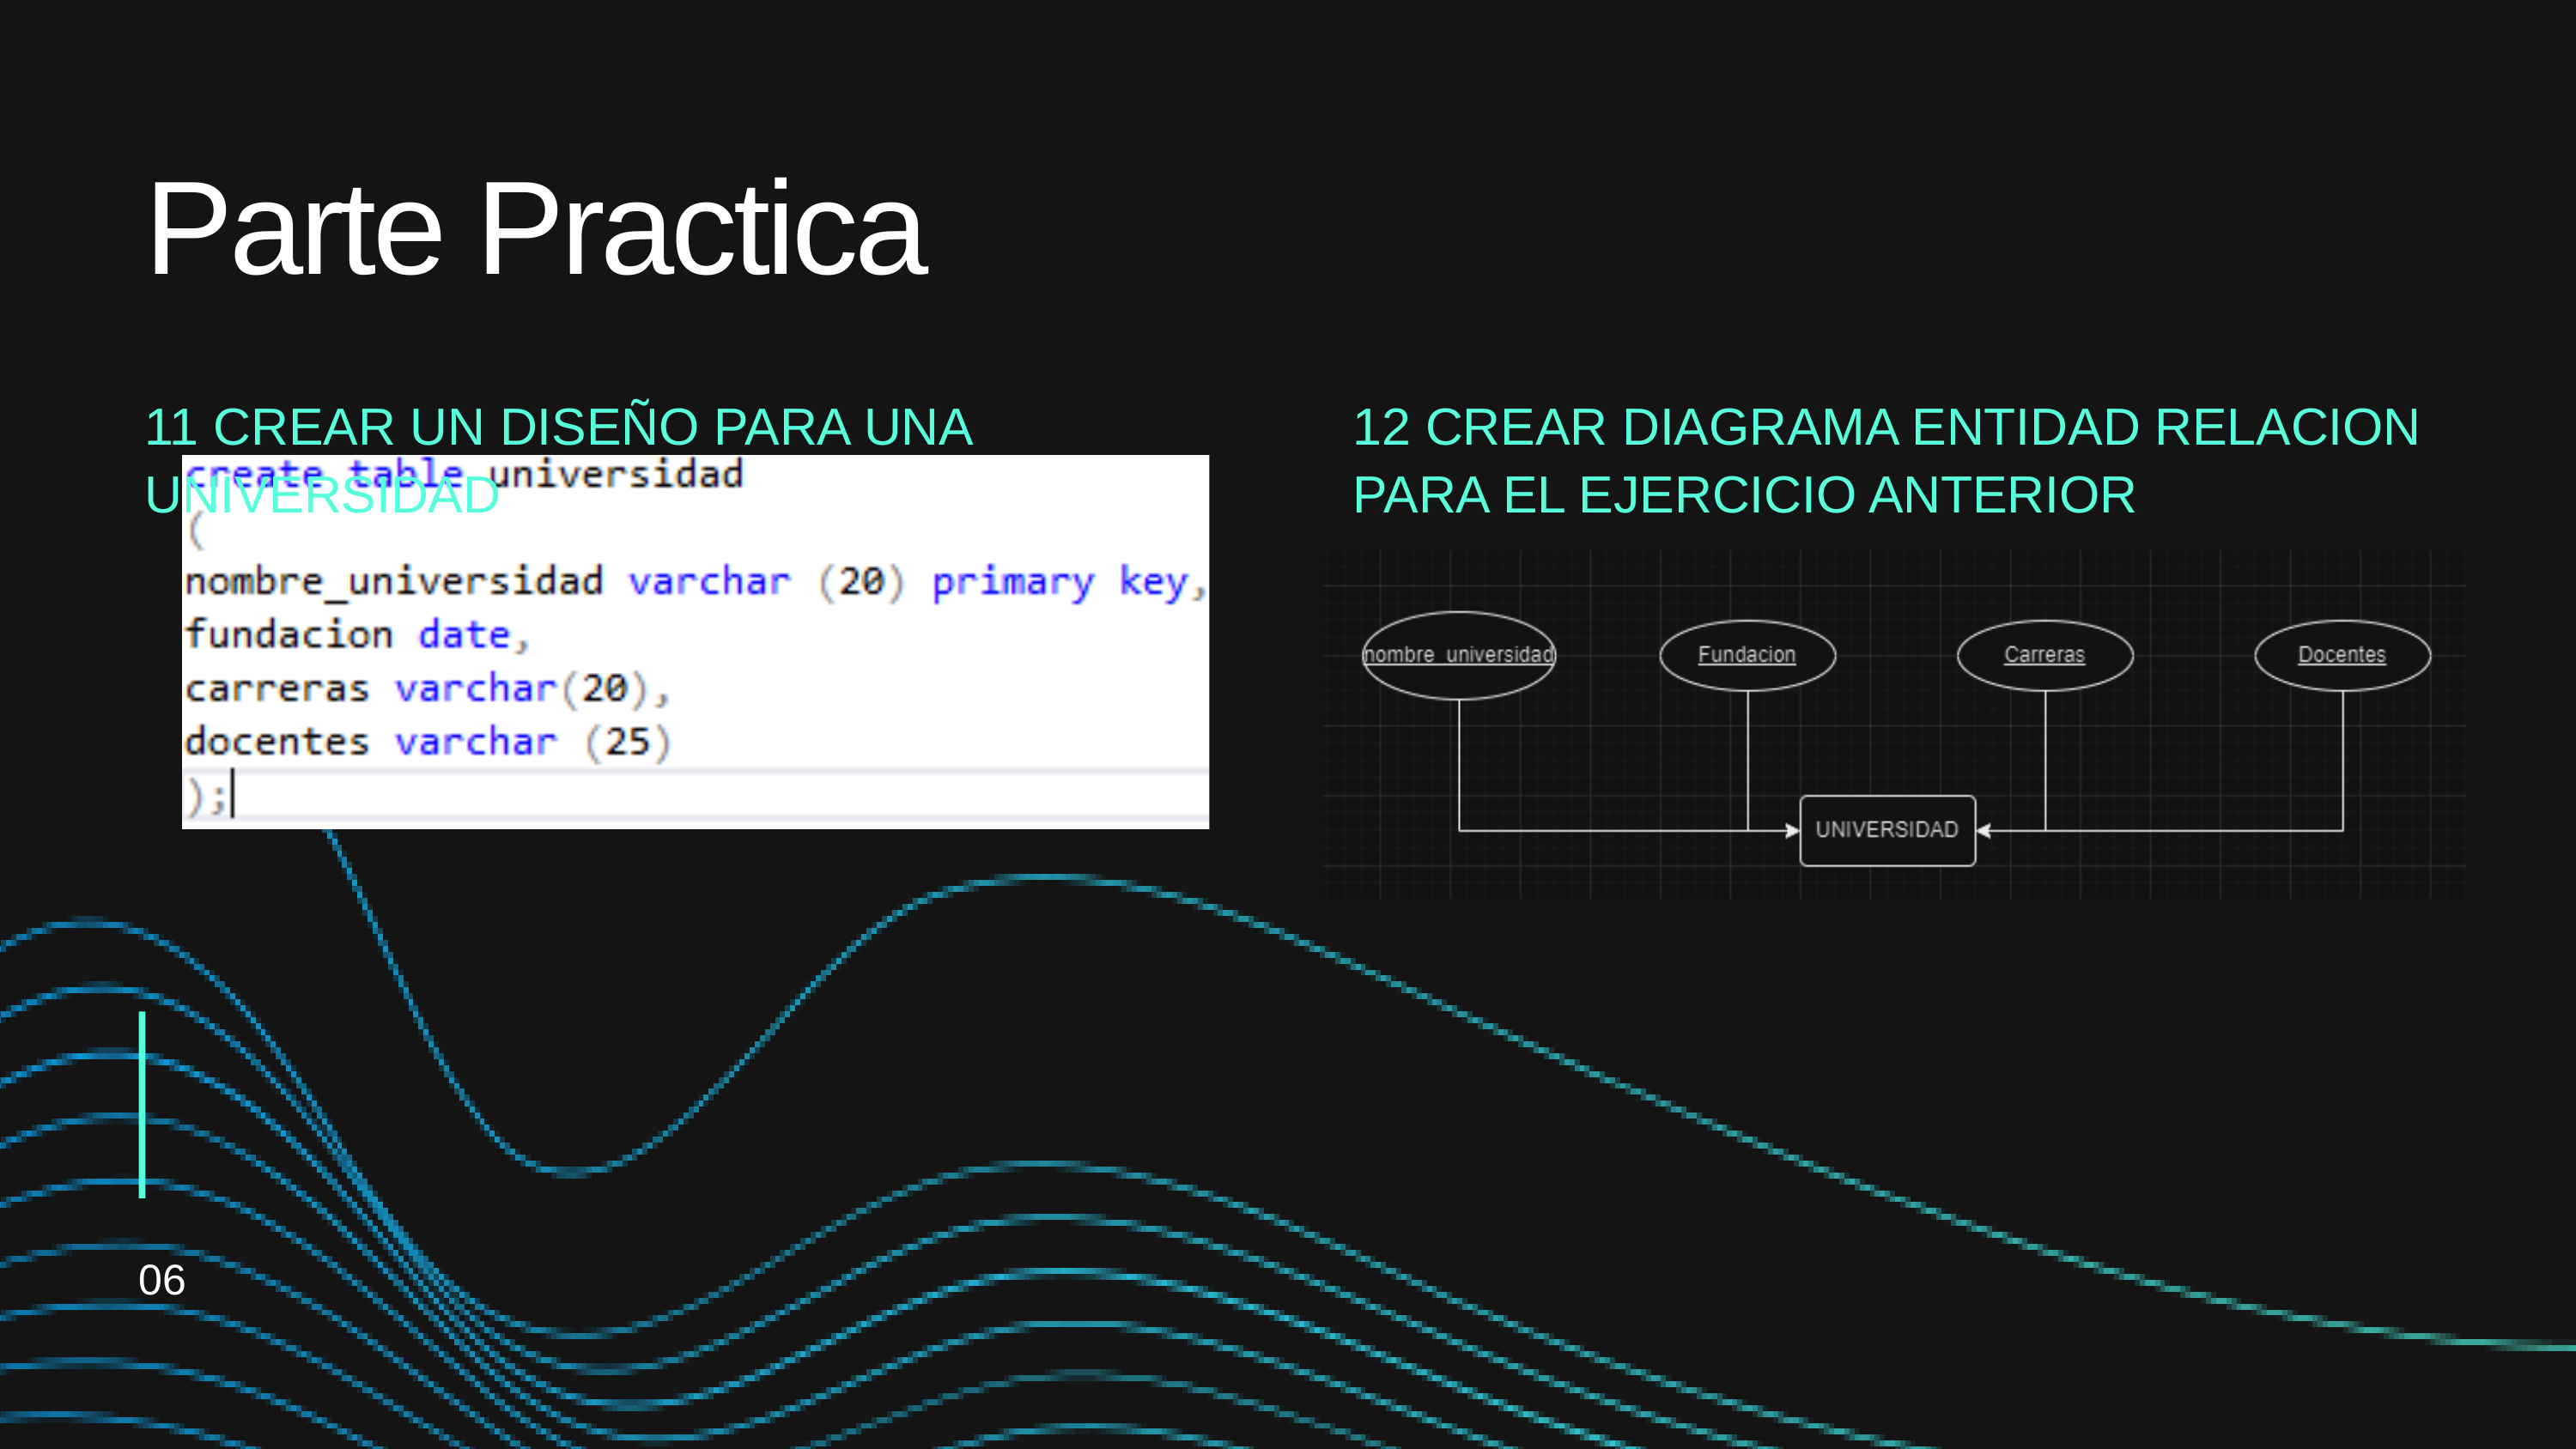

Parte Practica
11 CREAR UN DISEÑO PARA UNA UNIVERSIDAD
12 CREAR DIAGRAMA ENTIDAD RELACION PARA EL EJERCICIO ANTERIOR

06